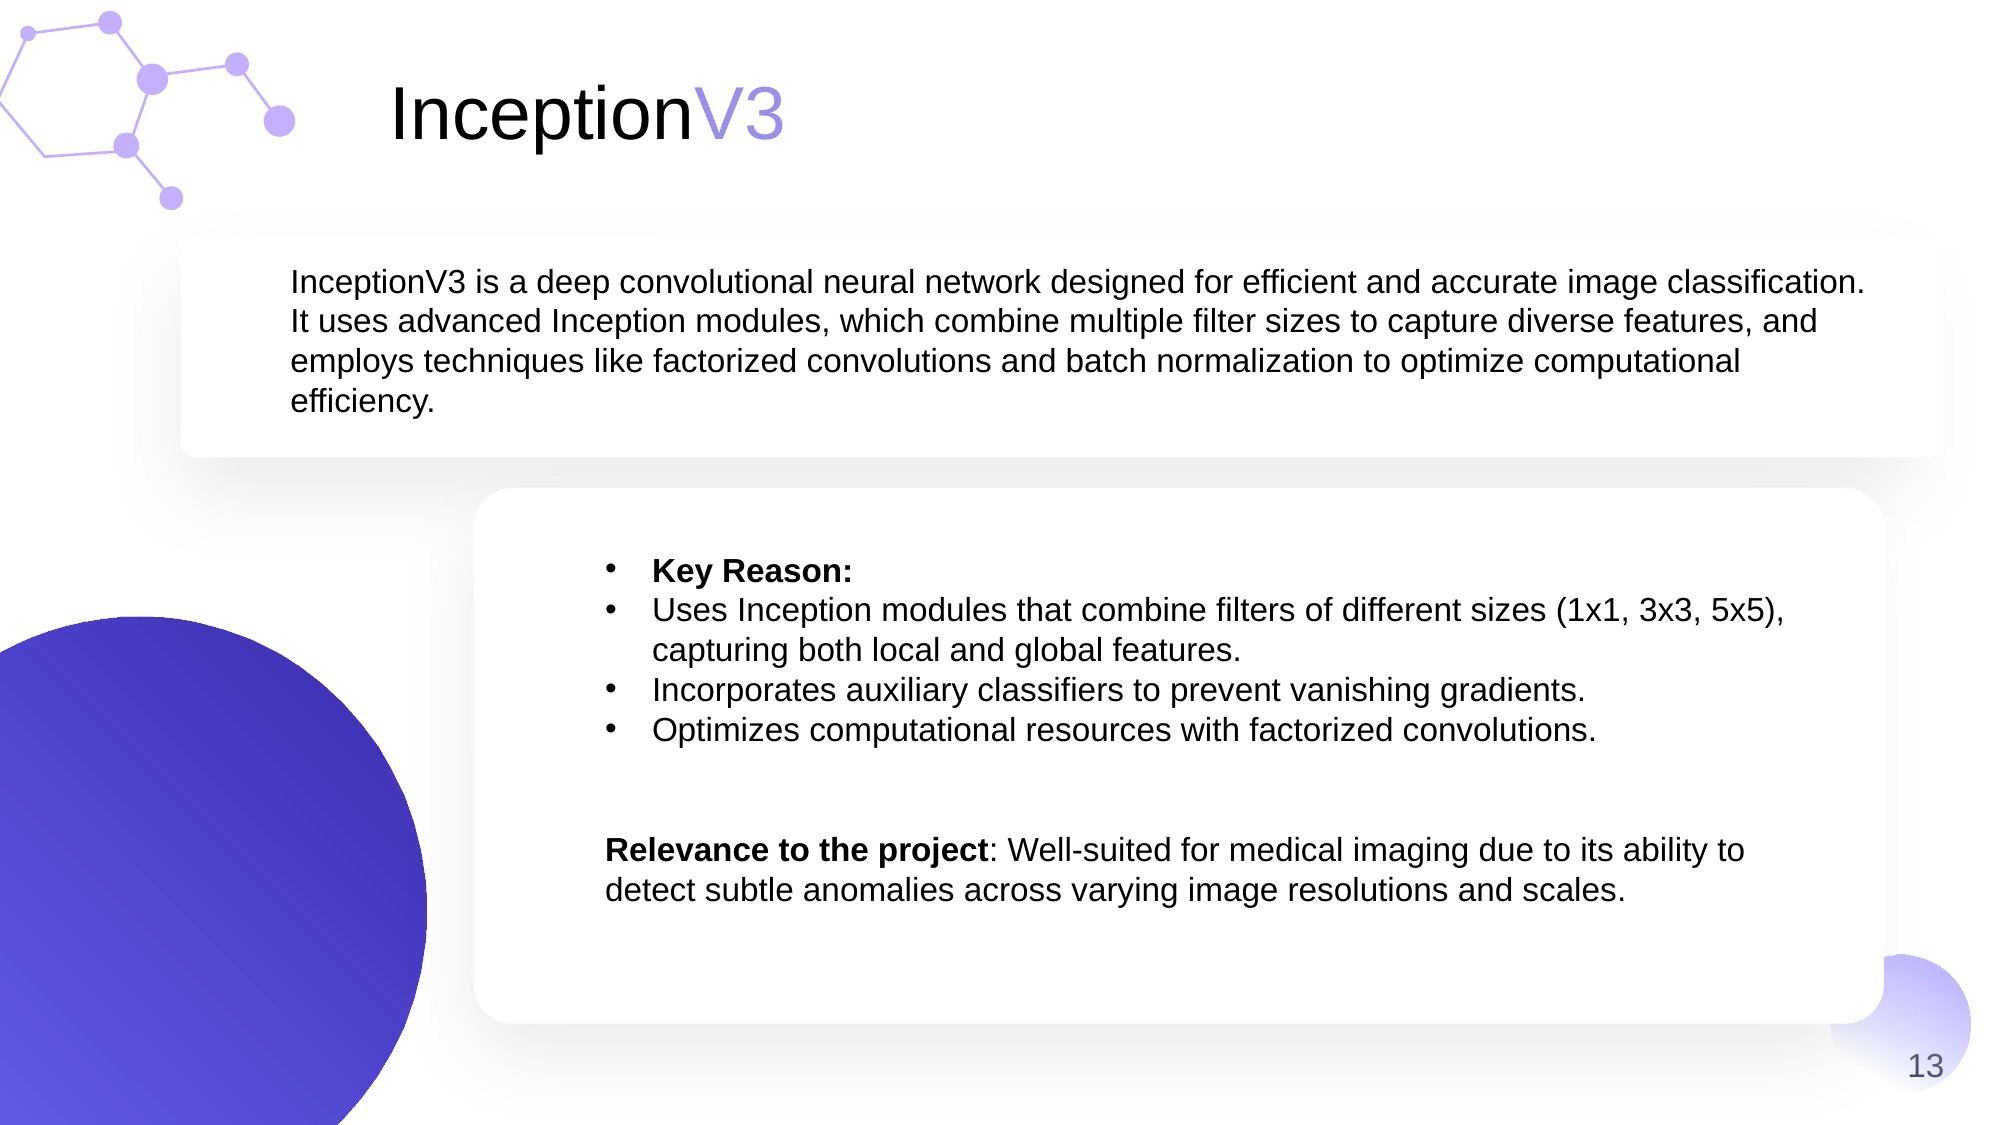

InceptionV3

InceptionV3 is a deep convolutional neural network designed for efficient and accurate image classification. It uses advanced Inception modules, which combine multiple filter sizes to capture diverse features, and employs techniques like factorized convolutions and batch normalization to optimize computational efficiency.

Key Reason:
Uses Inception modules that combine filters of different sizes (1x1, 3x3, 5x5), capturing both local and global features.
Incorporates auxiliary classifiers to prevent vanishing gradients.
Optimizes computational resources with factorized convolutions.

Relevance to the project: Well-suited for medical imaging due to its ability to detect subtle anomalies across varying image resolutions and scales.